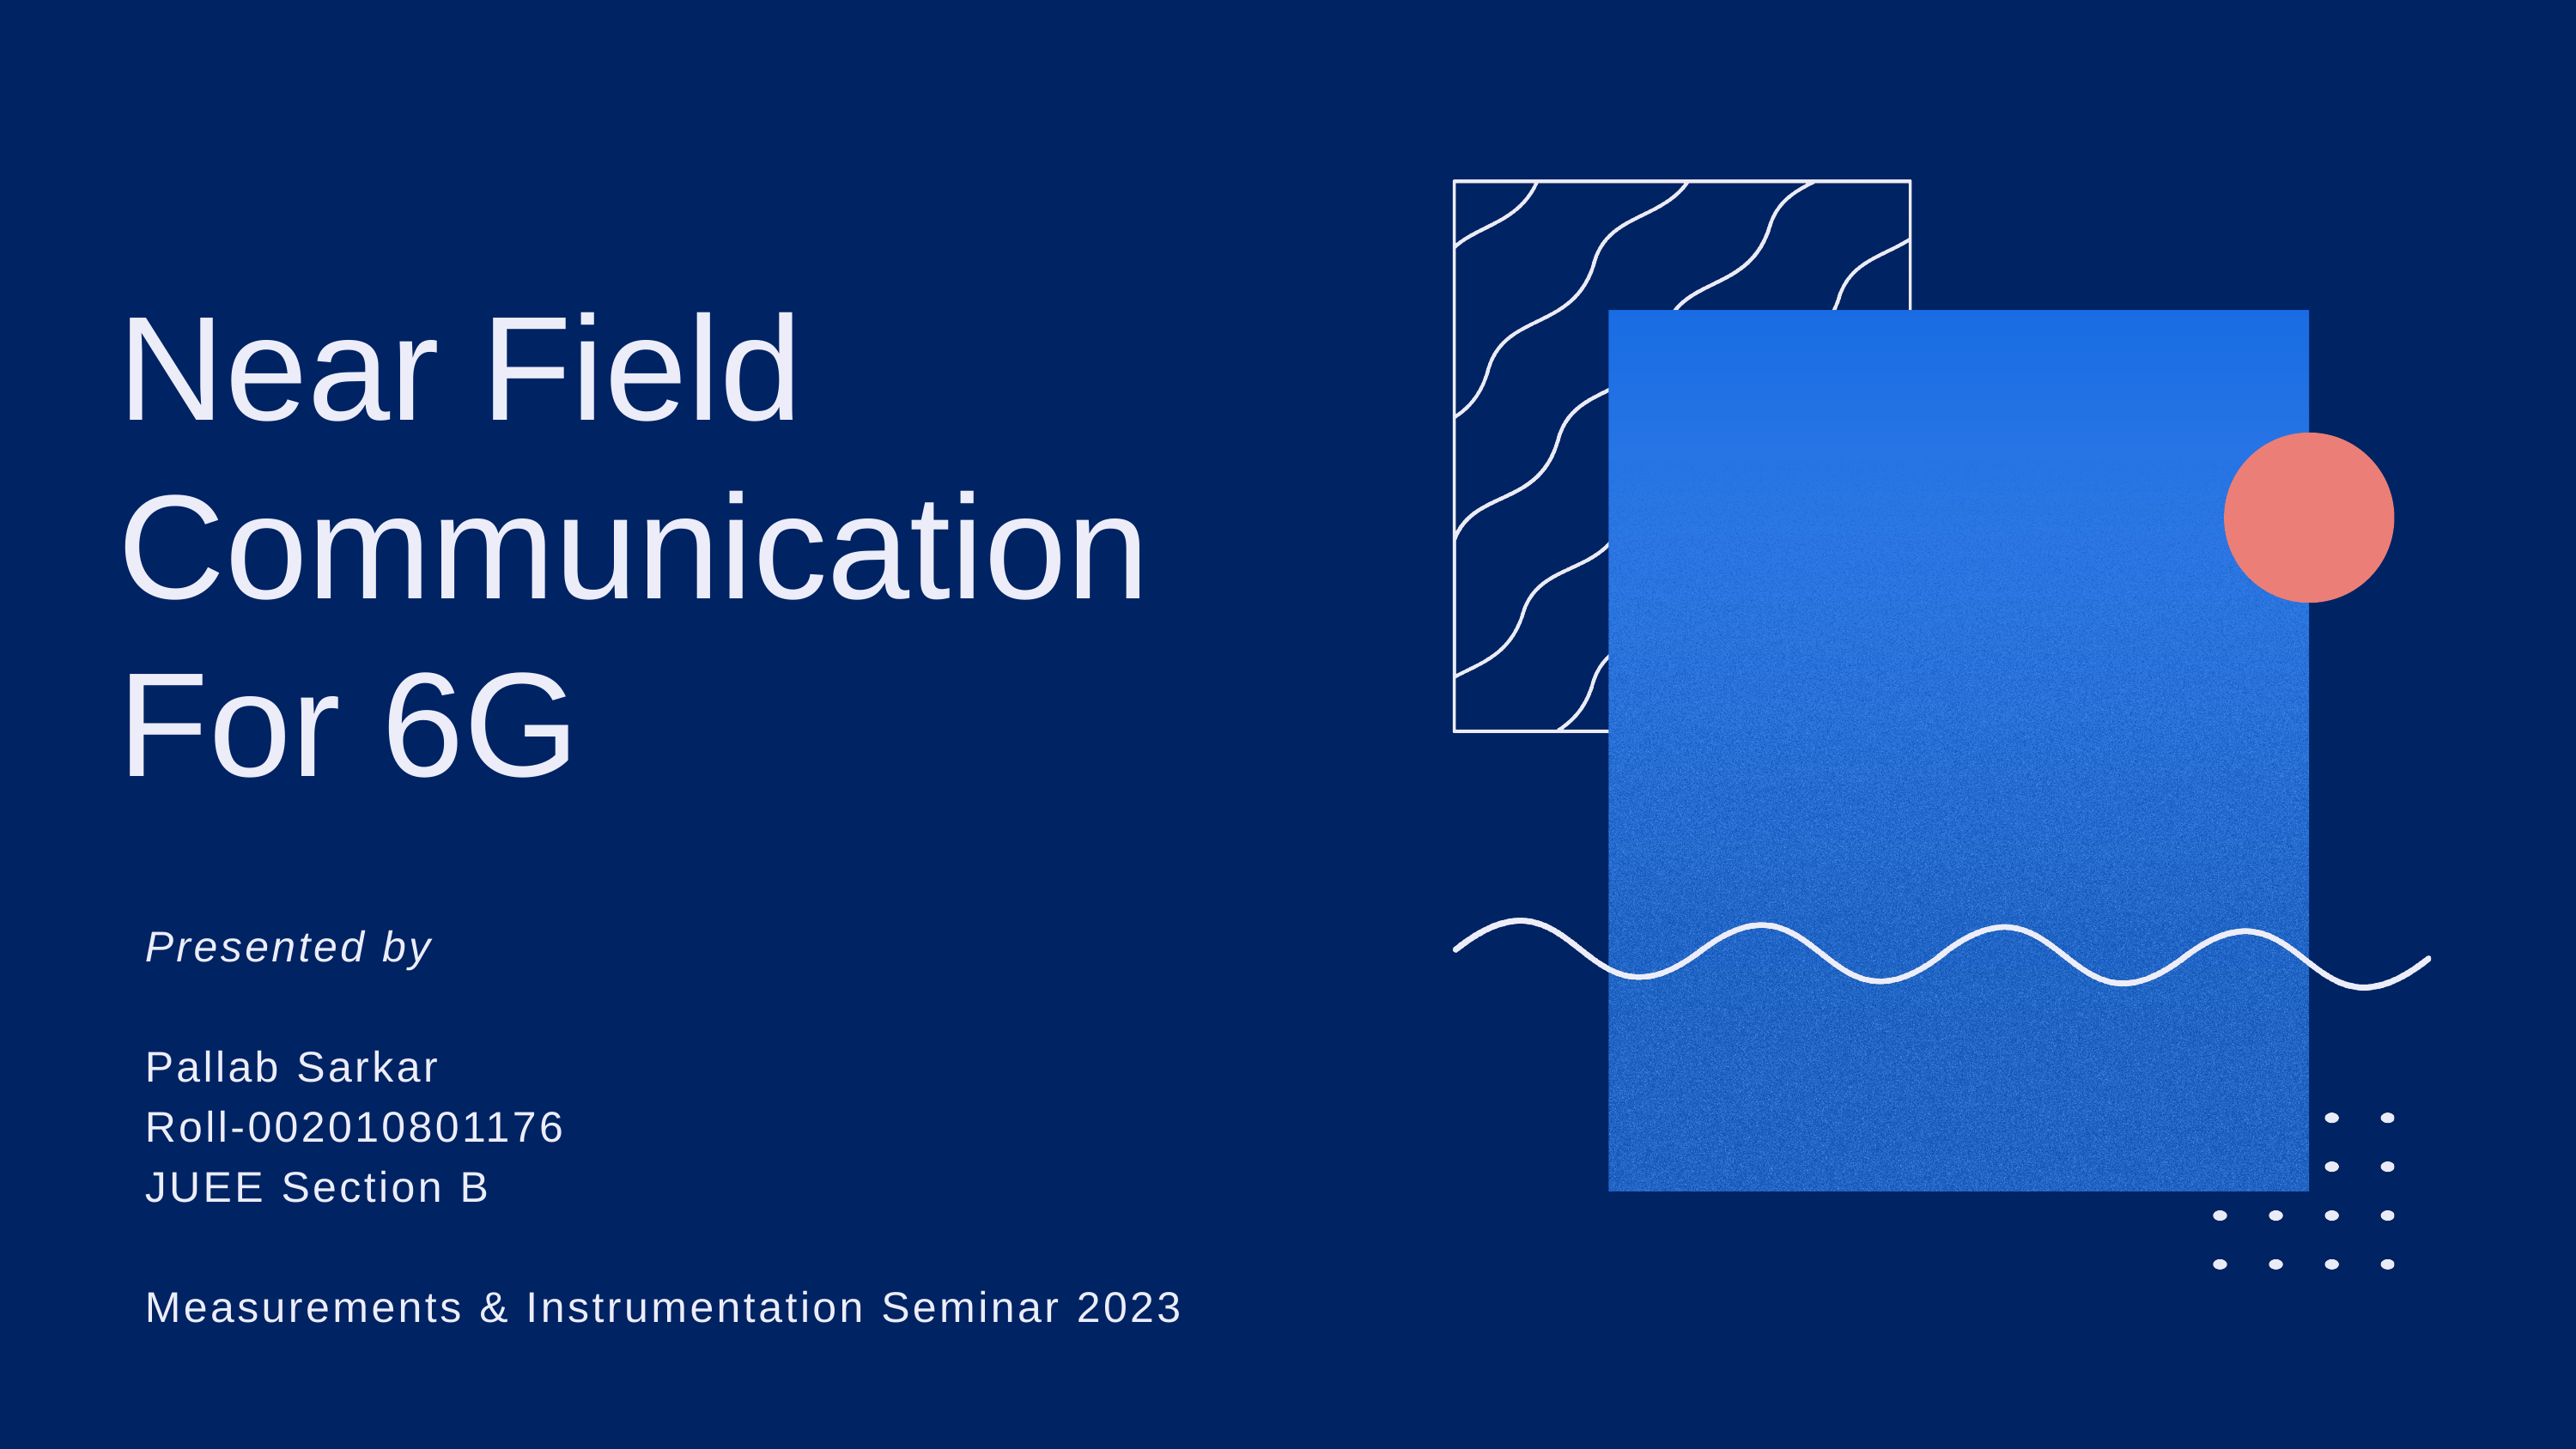

Near Field
Communication
For 6G
Presented by

Pallab Sarkar
Roll-002010801176
JUEE Section B

Measurements & Instrumentation Seminar 2023